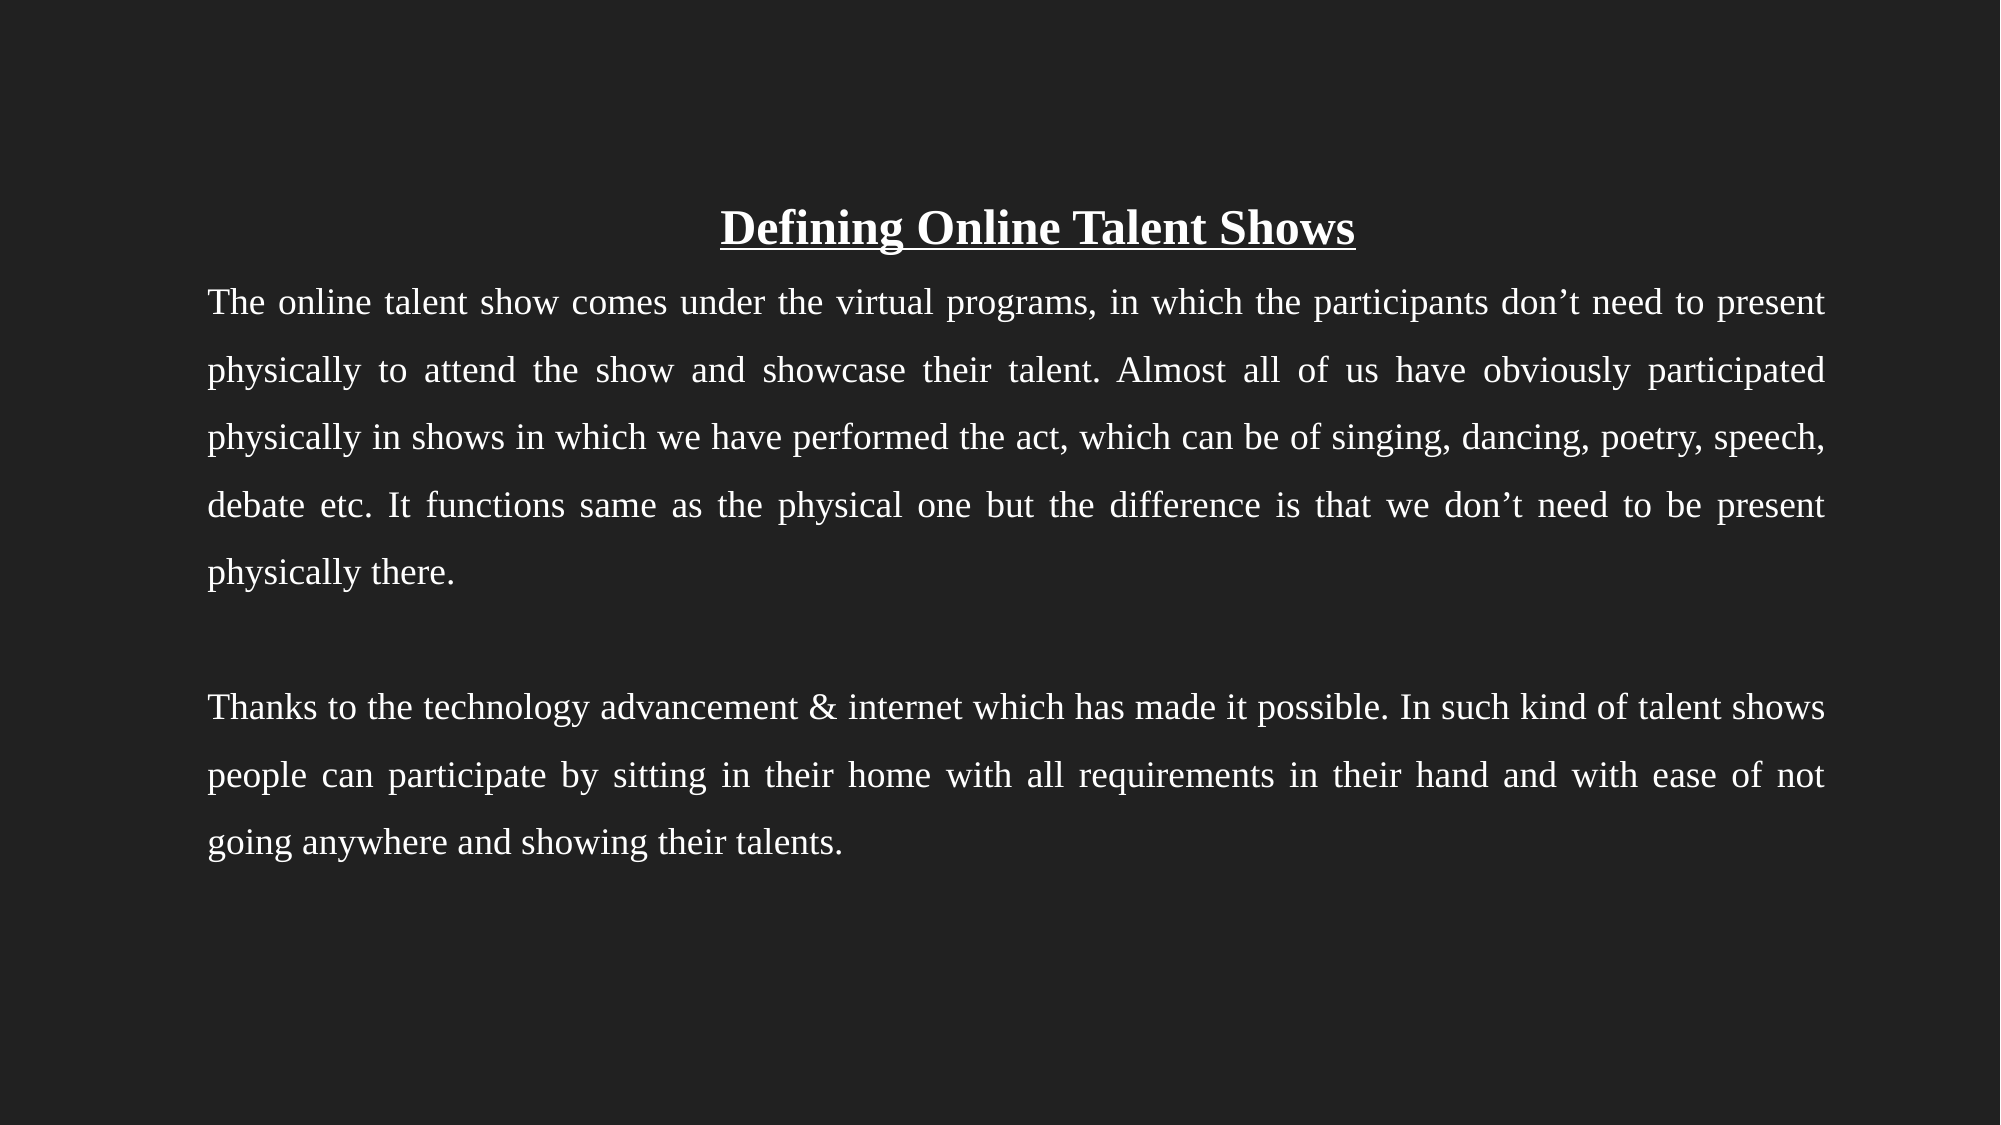

Defining Online Talent Shows
The online talent show comes under the virtual programs, in which the participants don’t need to present physically to attend the show and showcase their talent. Almost all of us have obviously participated physically in shows in which we have performed the act, which can be of singing, dancing, poetry, speech, debate etc. It functions same as the physical one but the difference is that we don’t need to be present physically there.

Thanks to the technology advancement & internet which has made it possible. In such kind of talent shows people can participate by sitting in their home with all requirements in their hand and with ease of not going anywhere and showing their talents.